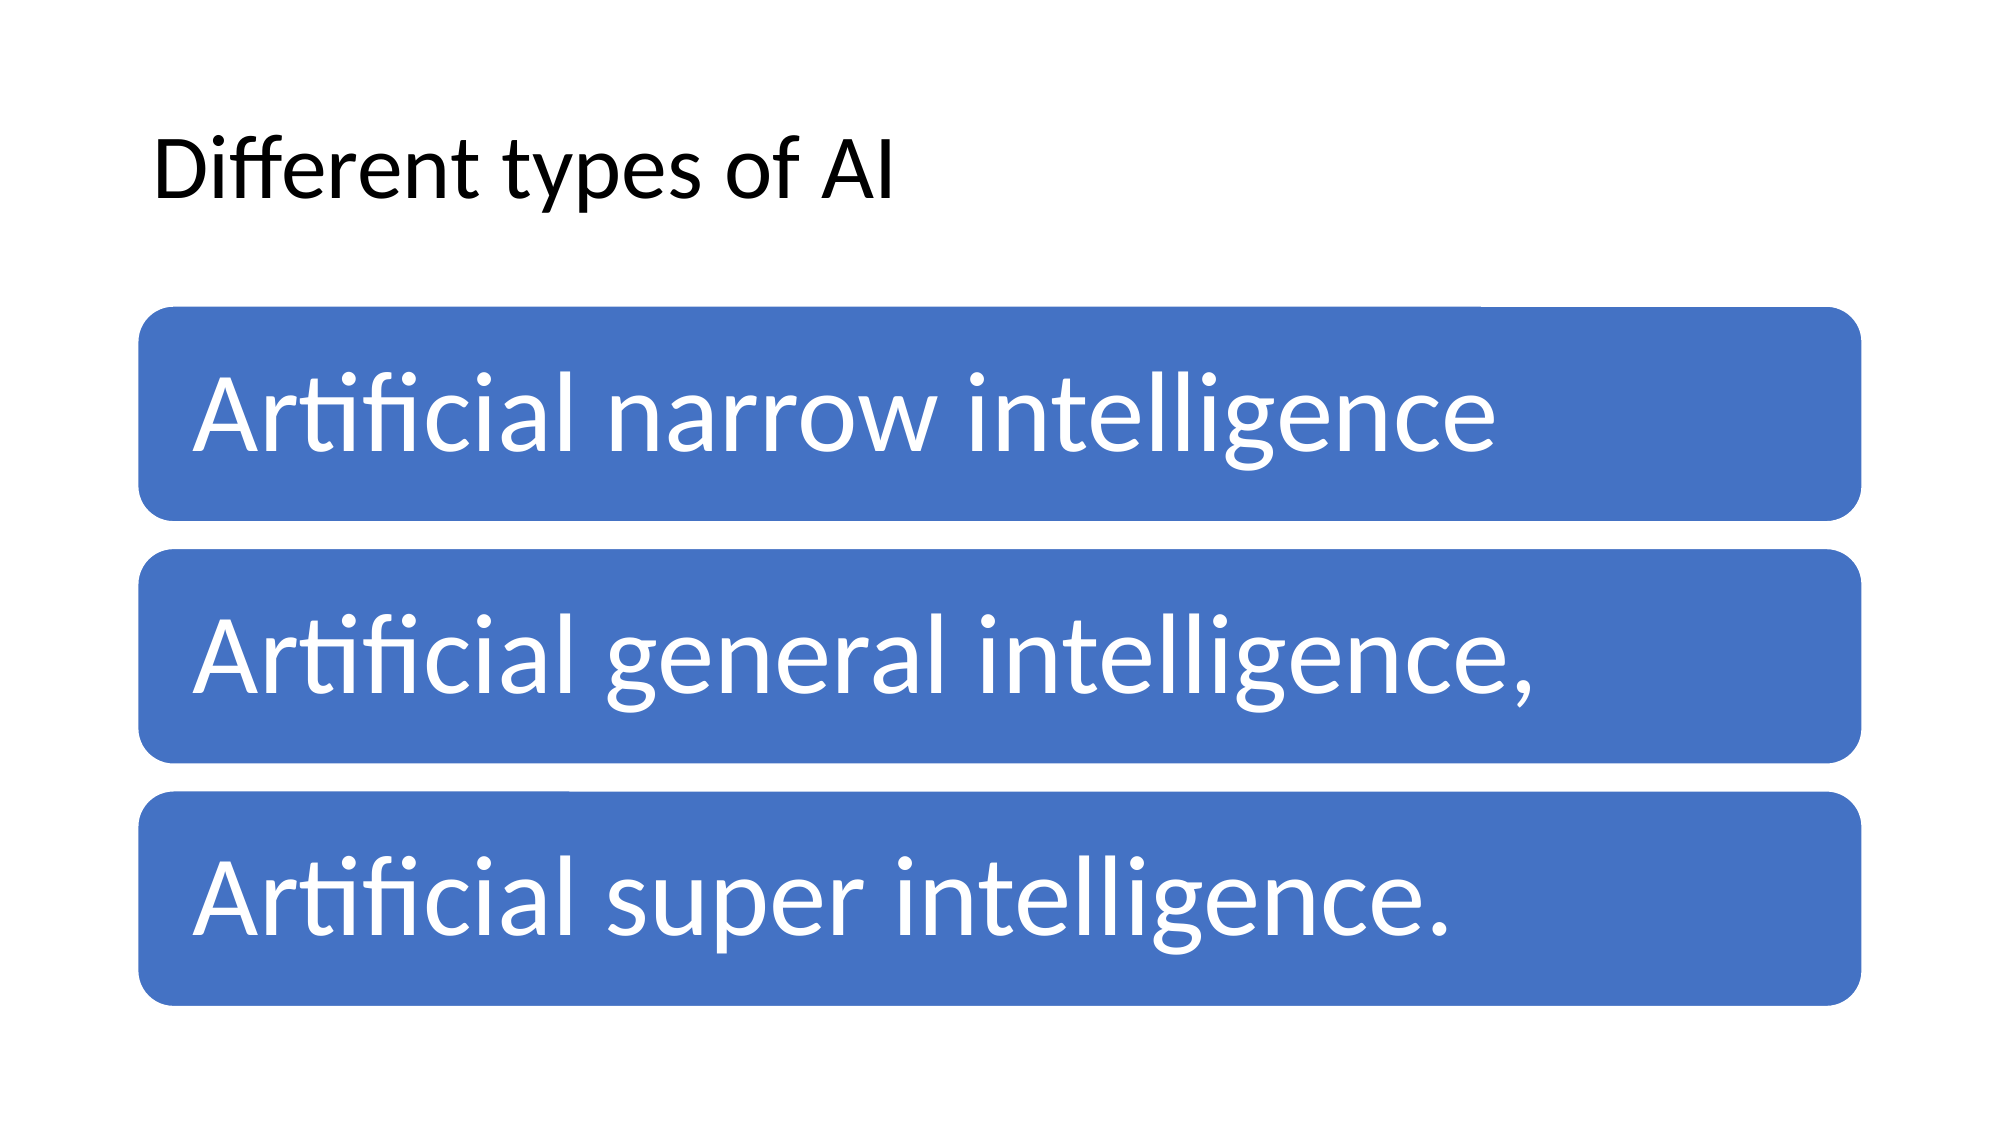

# Different types of AI
Artificial narrow intelligence
Artificial general intelligence,
Artificial super intelligence.